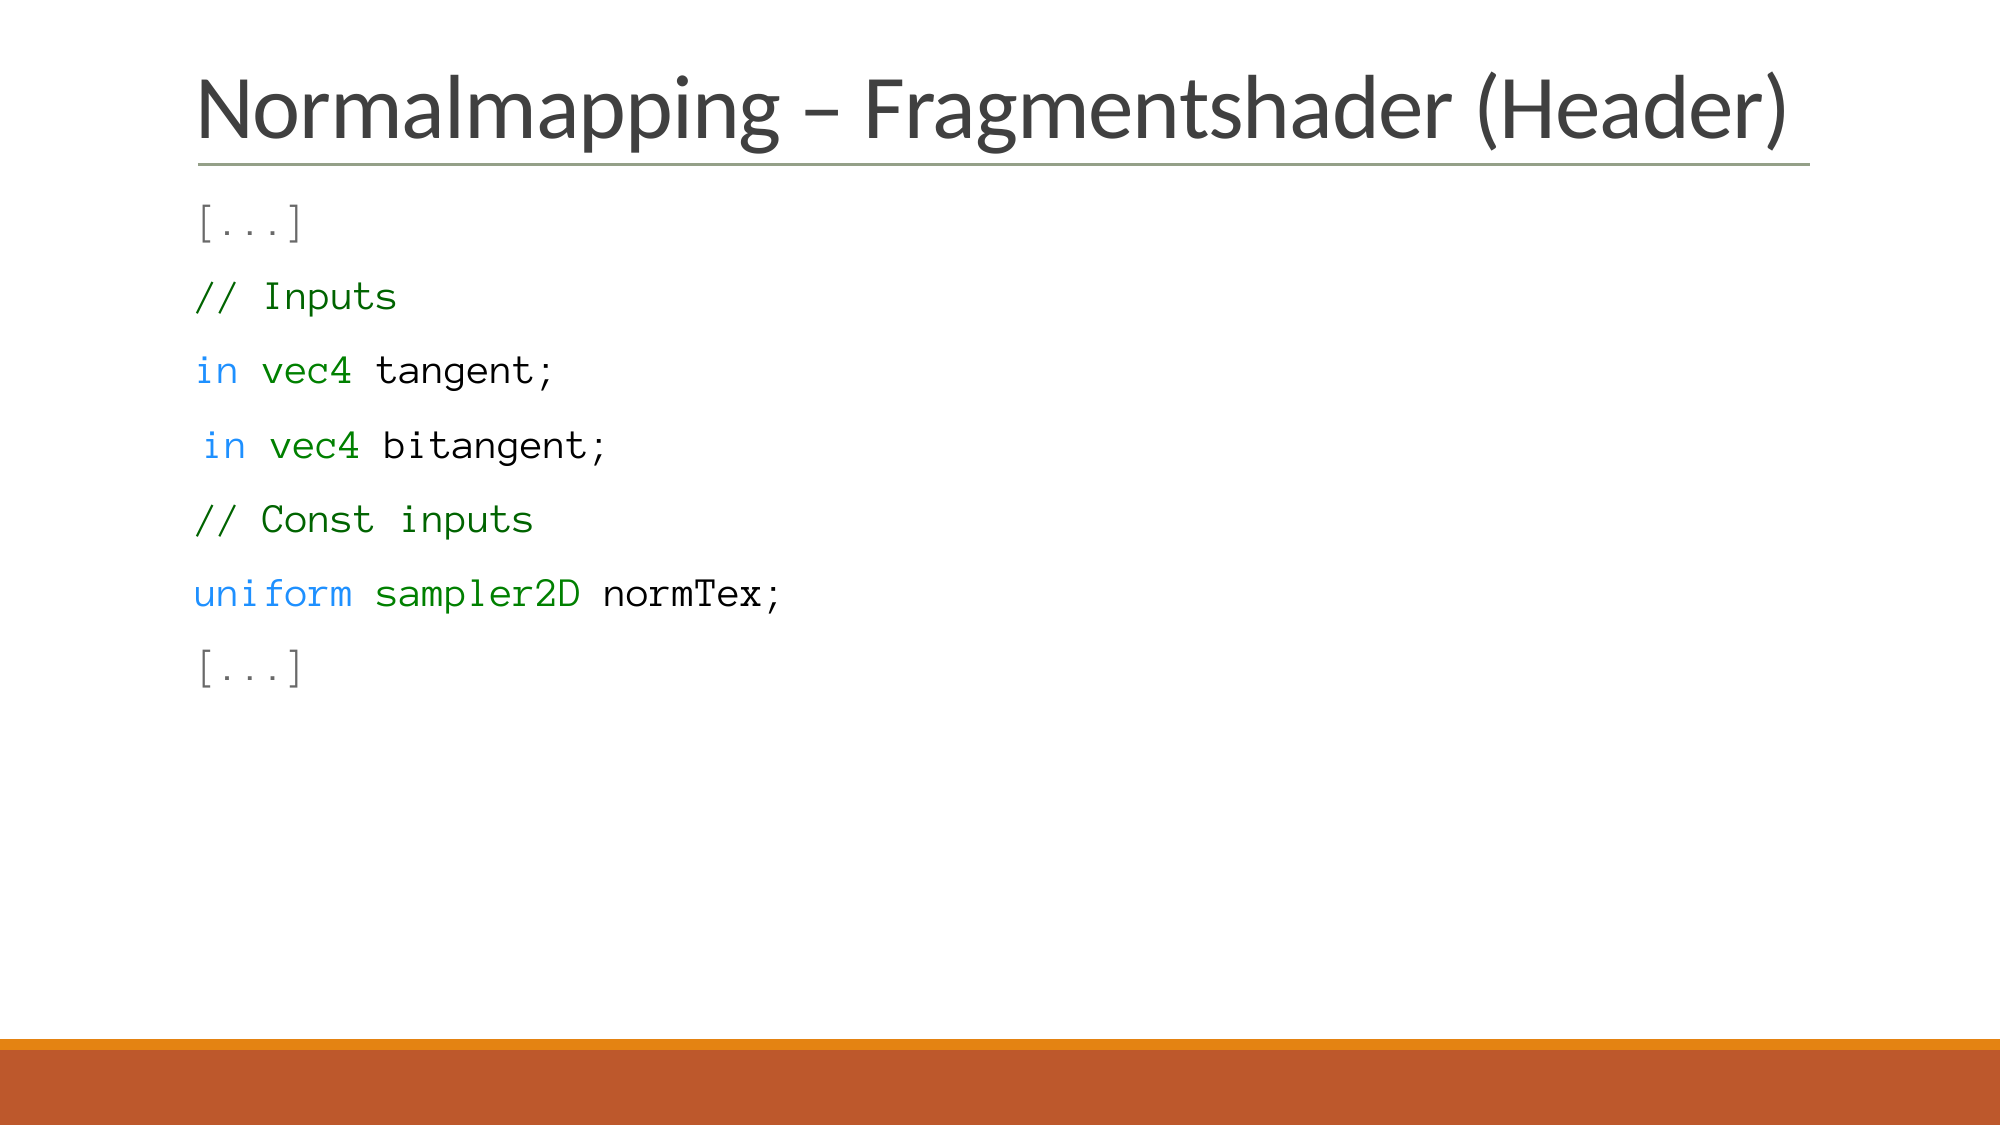

# Normalmapping – Fragmentshader (Header)
[...]
// Inputs
in vec4 tangent;
 in vec4 bitangent;
// Const inputs
uniform sampler2D normTex;
[...]